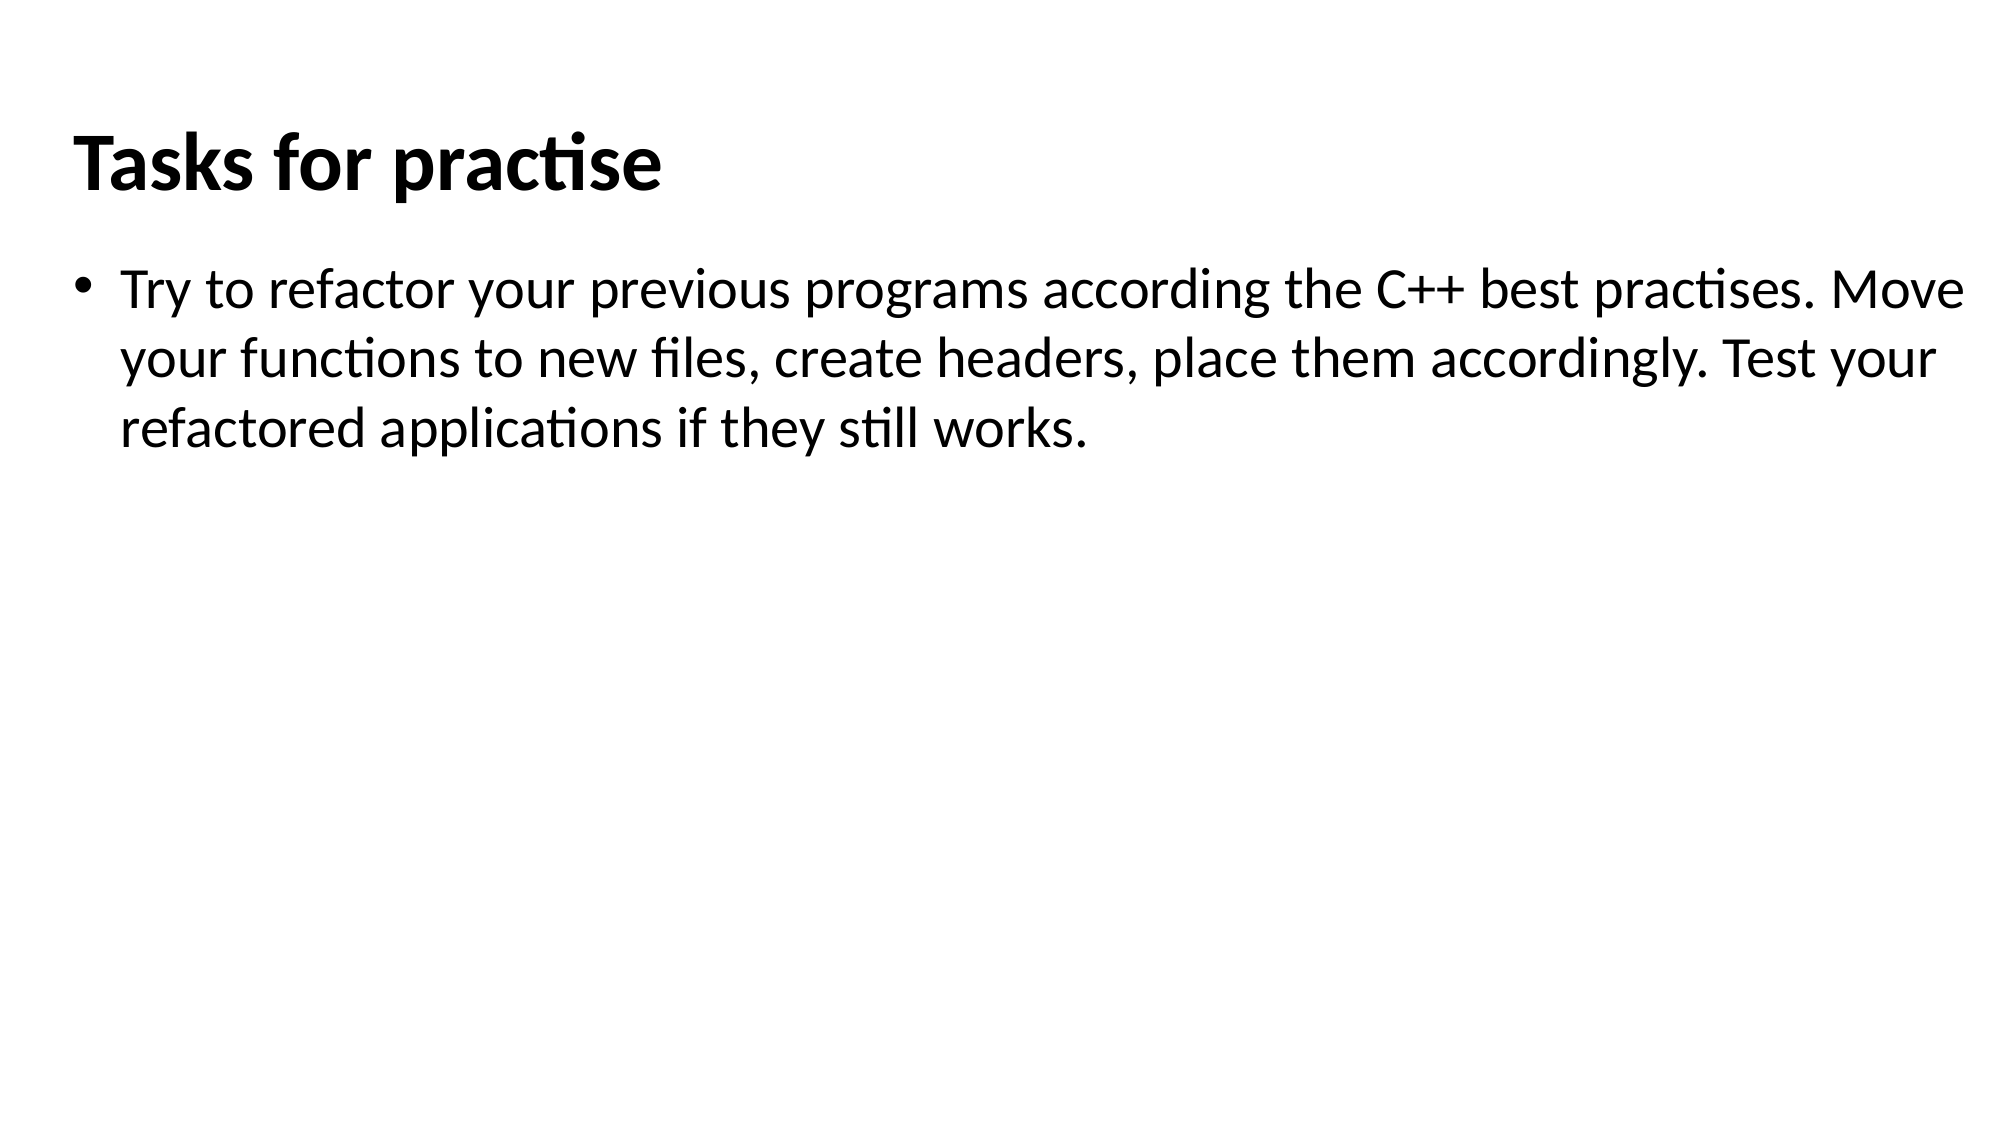

Tasks for practise
Try to refactor your previous programs according the C++ best practises. Move your functions to new files, create headers, place them accordingly. Test your refactored applications if they still works.